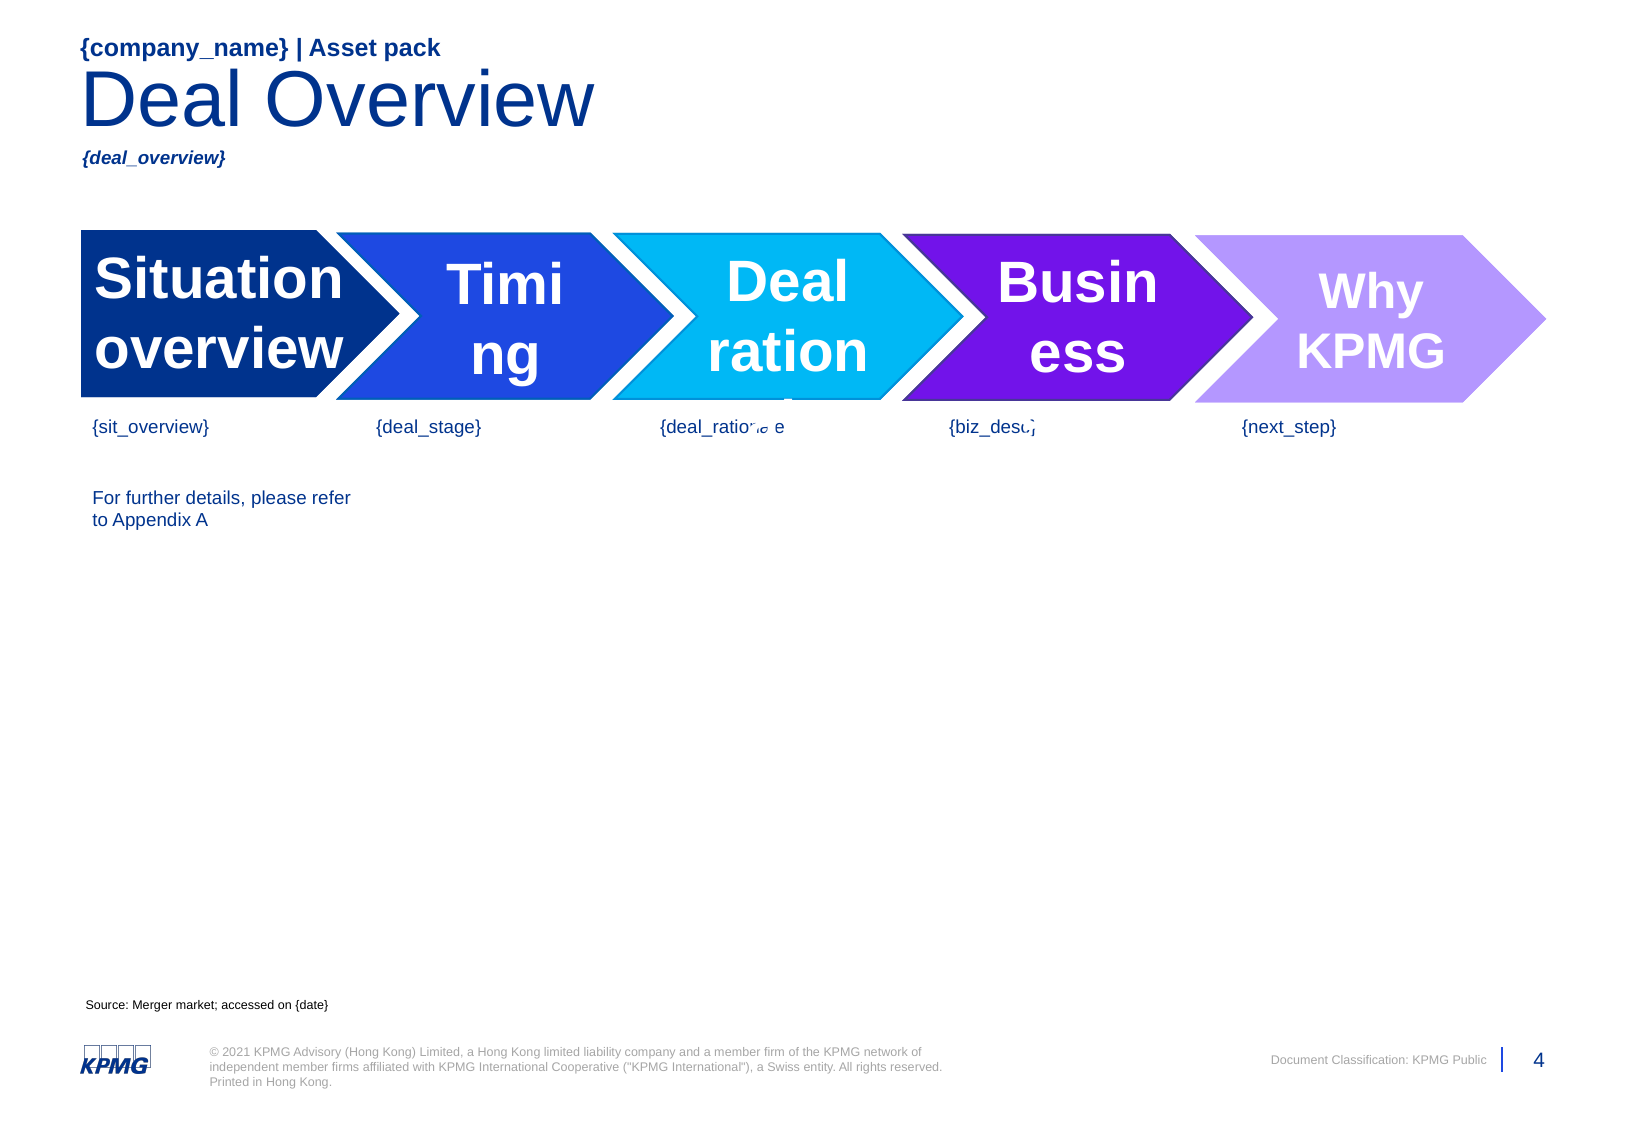

{company_name} | Asset pack
# Deal Overview
{deal_overview}
Situation overview
Timing
Deal rationale
Business summary
Why KPMG
KPMG view
{sit_overview}

For further details, please refer to Appendix A
{deal_stage}
{deal_rationale}
{biz_desc}
{next_step}
Source: Merger market; accessed on {date}